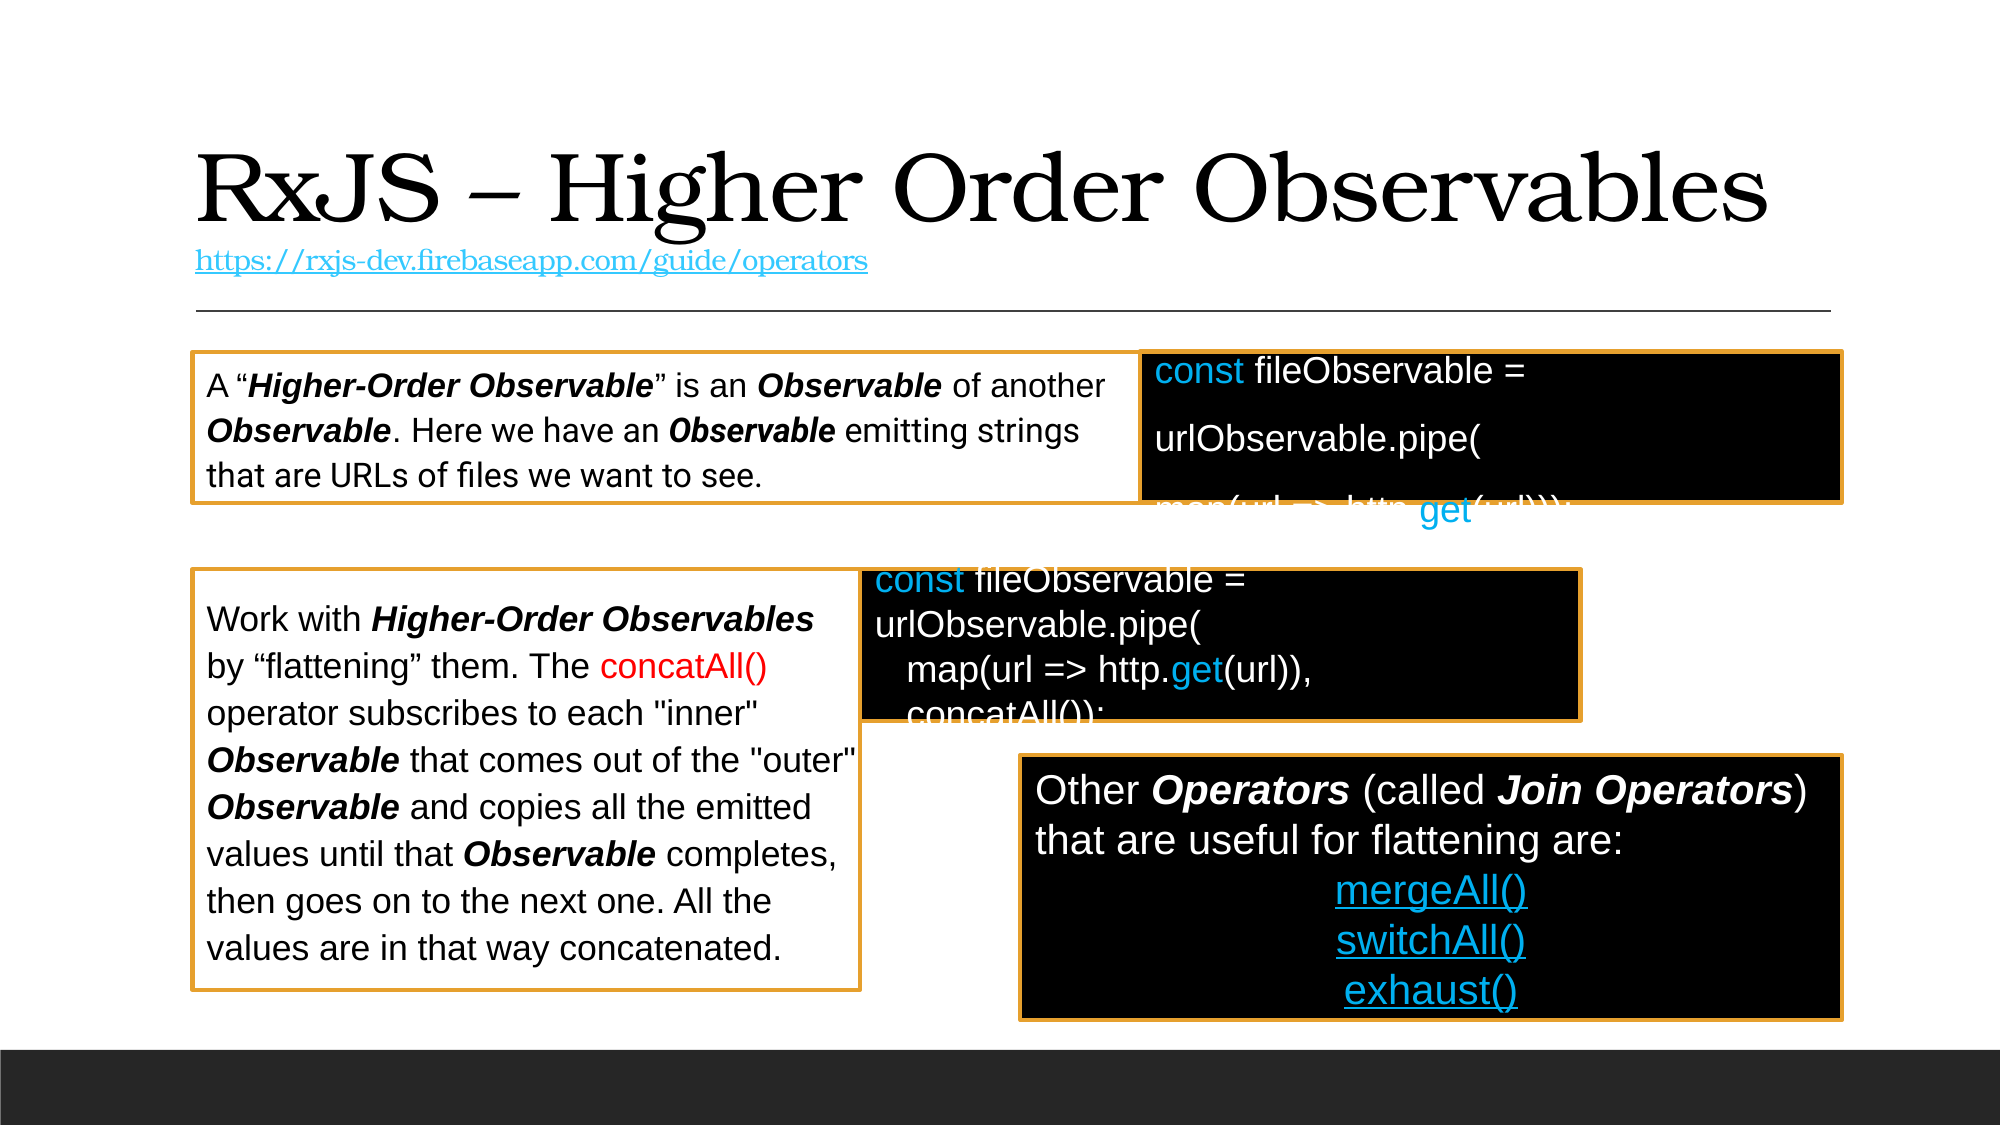

# RxJS – Higher Order Observables https://rxjs-dev.firebaseapp.com/guide/operators
const fileObservable = urlObservable.pipe(
map(url => http.get(url)));
A “Higher-Order Observable” is an Observable of another Observable. Here we have an Observable emitting strings that are URLs of files we want to see.
Work with Higher-Order Observables by “flattening” them. The concatAll() operator subscribes to each "inner" Observable that comes out of the "outer" Observable and copies all the emitted values until that Observable completes, then goes on to the next one. All the values are in that way concatenated.
const fileObservable = urlObservable.pipe(
   map(url => http.get(url)),
   concatAll());
Other Operators (called Join Operators) that are useful for flattening are:
mergeAll()
switchAll()
exhaust()